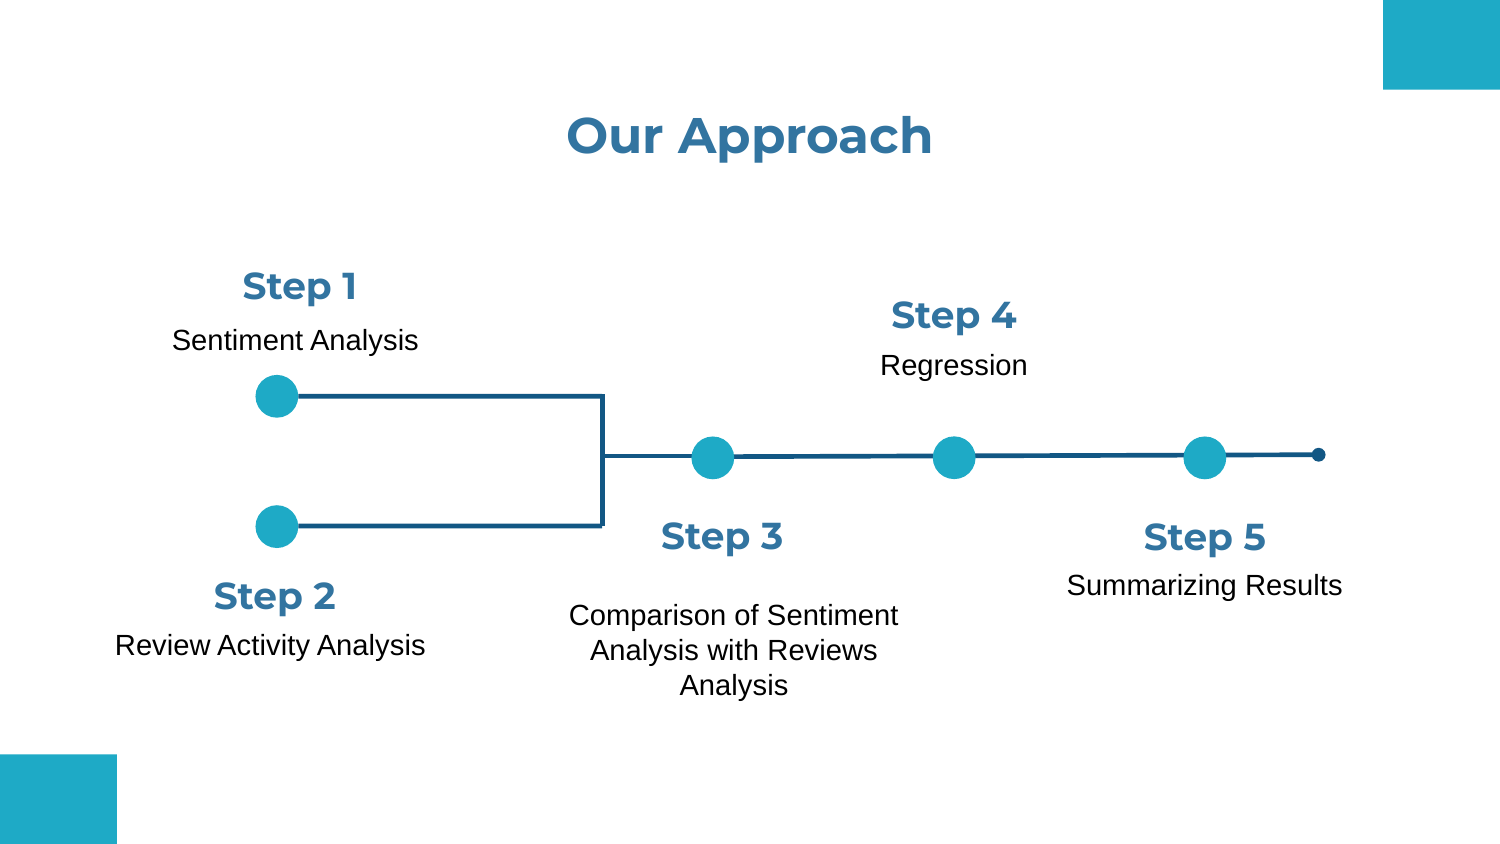

# Our Approach
Step 1
Step 4
Sentiment Analysis
Regression

Step 5
Step 3

Summarizing Results
Step 2
Comparison of Sentiment Analysis with Reviews Analysis
Review Activity Analysis